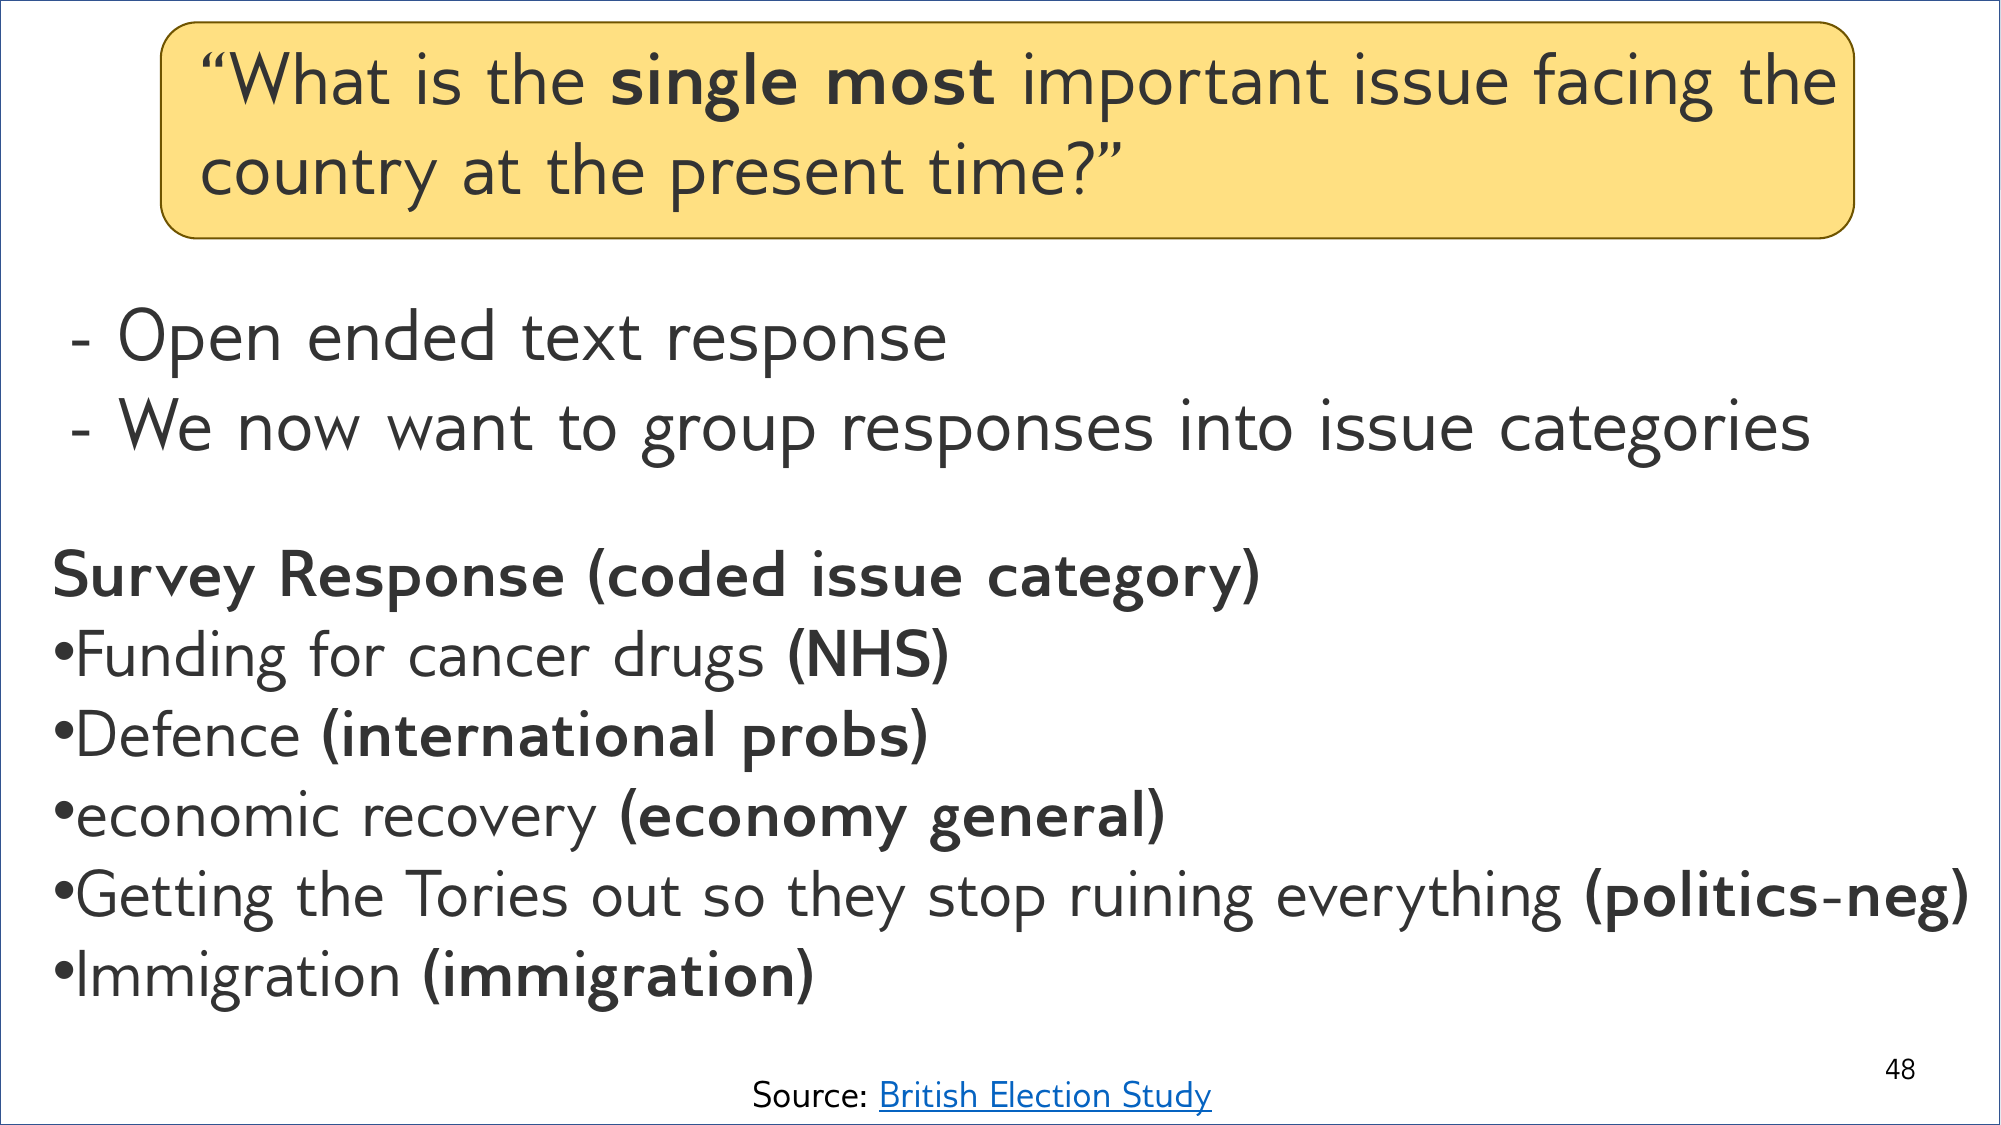

“What is the single most important issue facing the country at the present time?”
- Open ended text response
- We now want to group responses into issue categories
Survey Response (coded issue category)
Funding for cancer drugs (NHS)
Defence (international probs)
economic recovery (economy general)
Getting the Tories out so they stop ruining everything (politics-neg)
Immigration (immigration)
48
Source: British Election Study